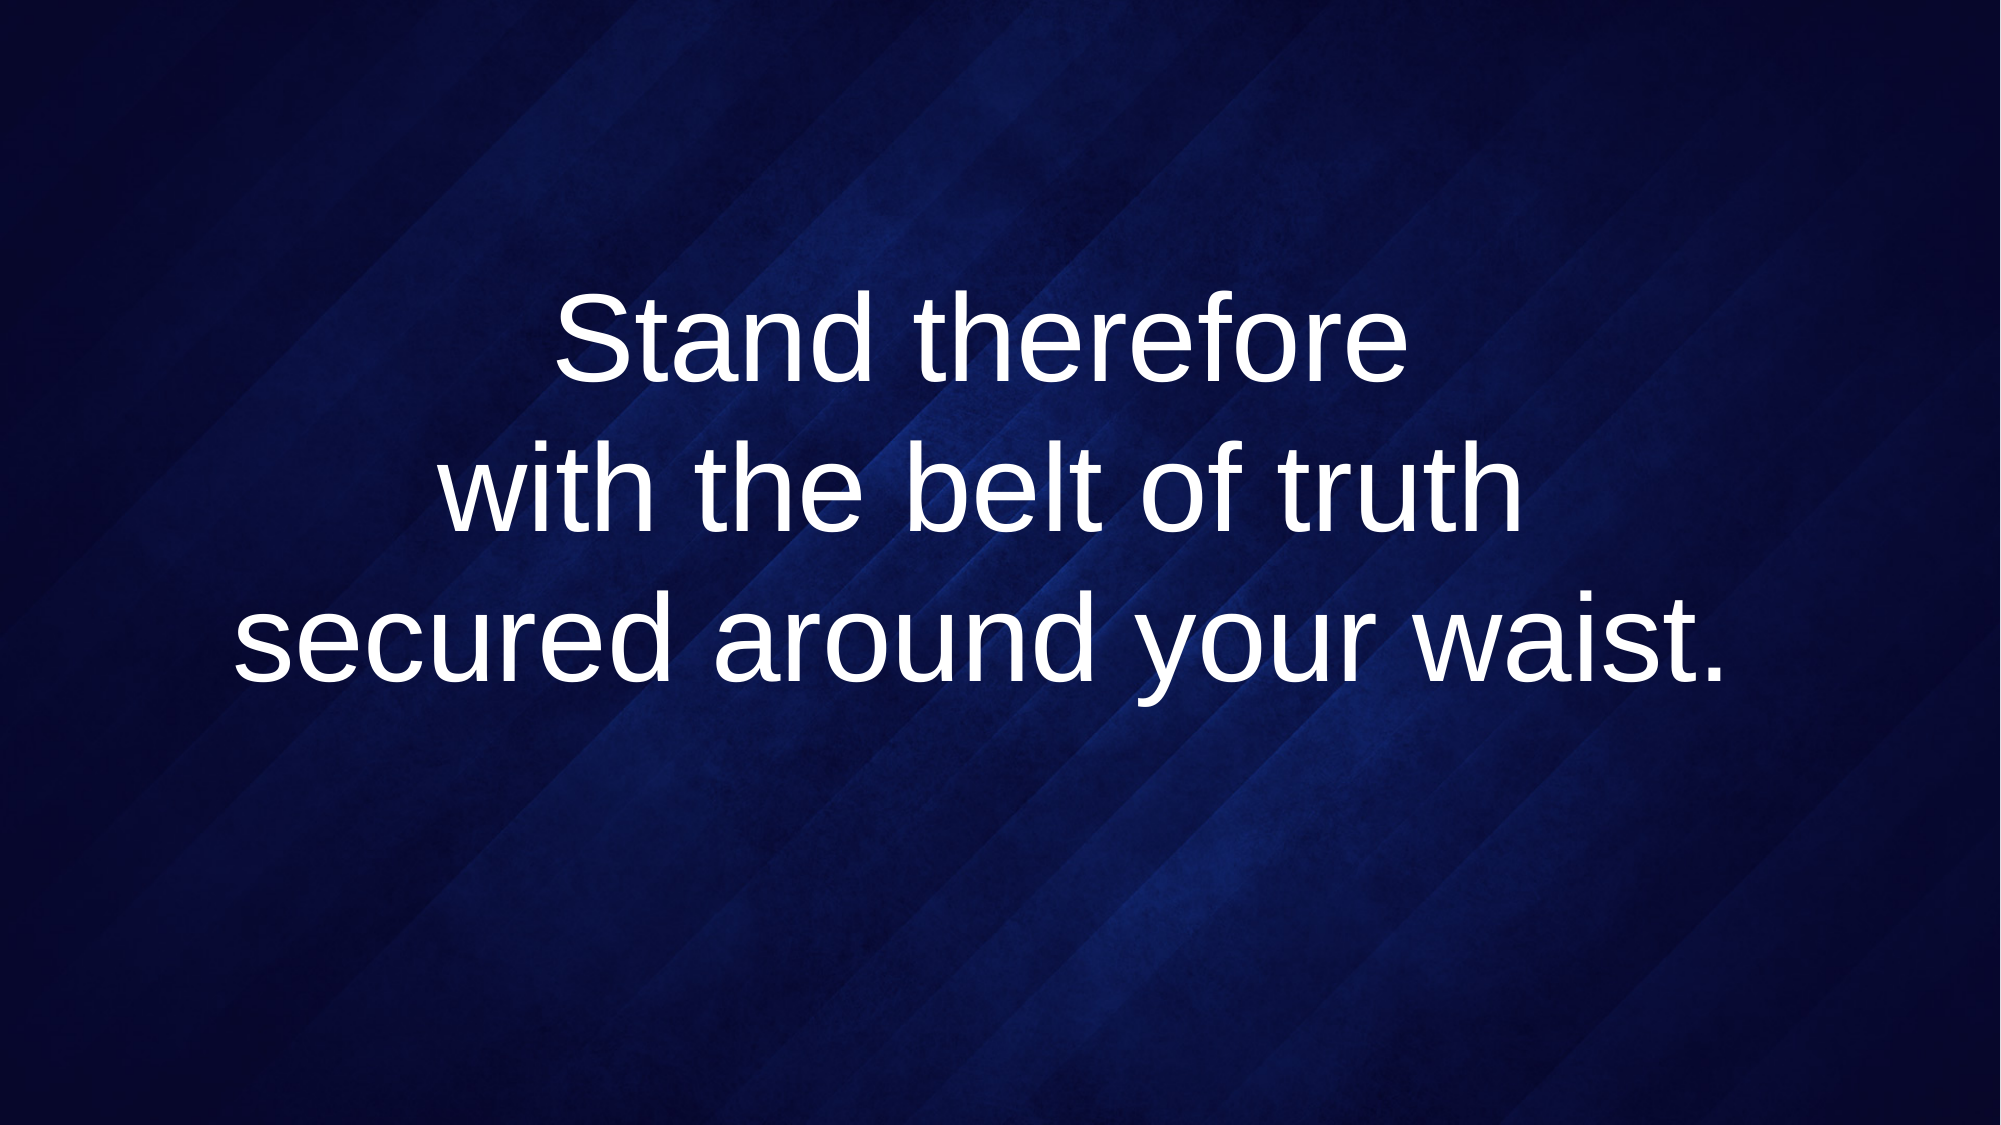

# Stand therefore with the belt of truth secured around your waist.